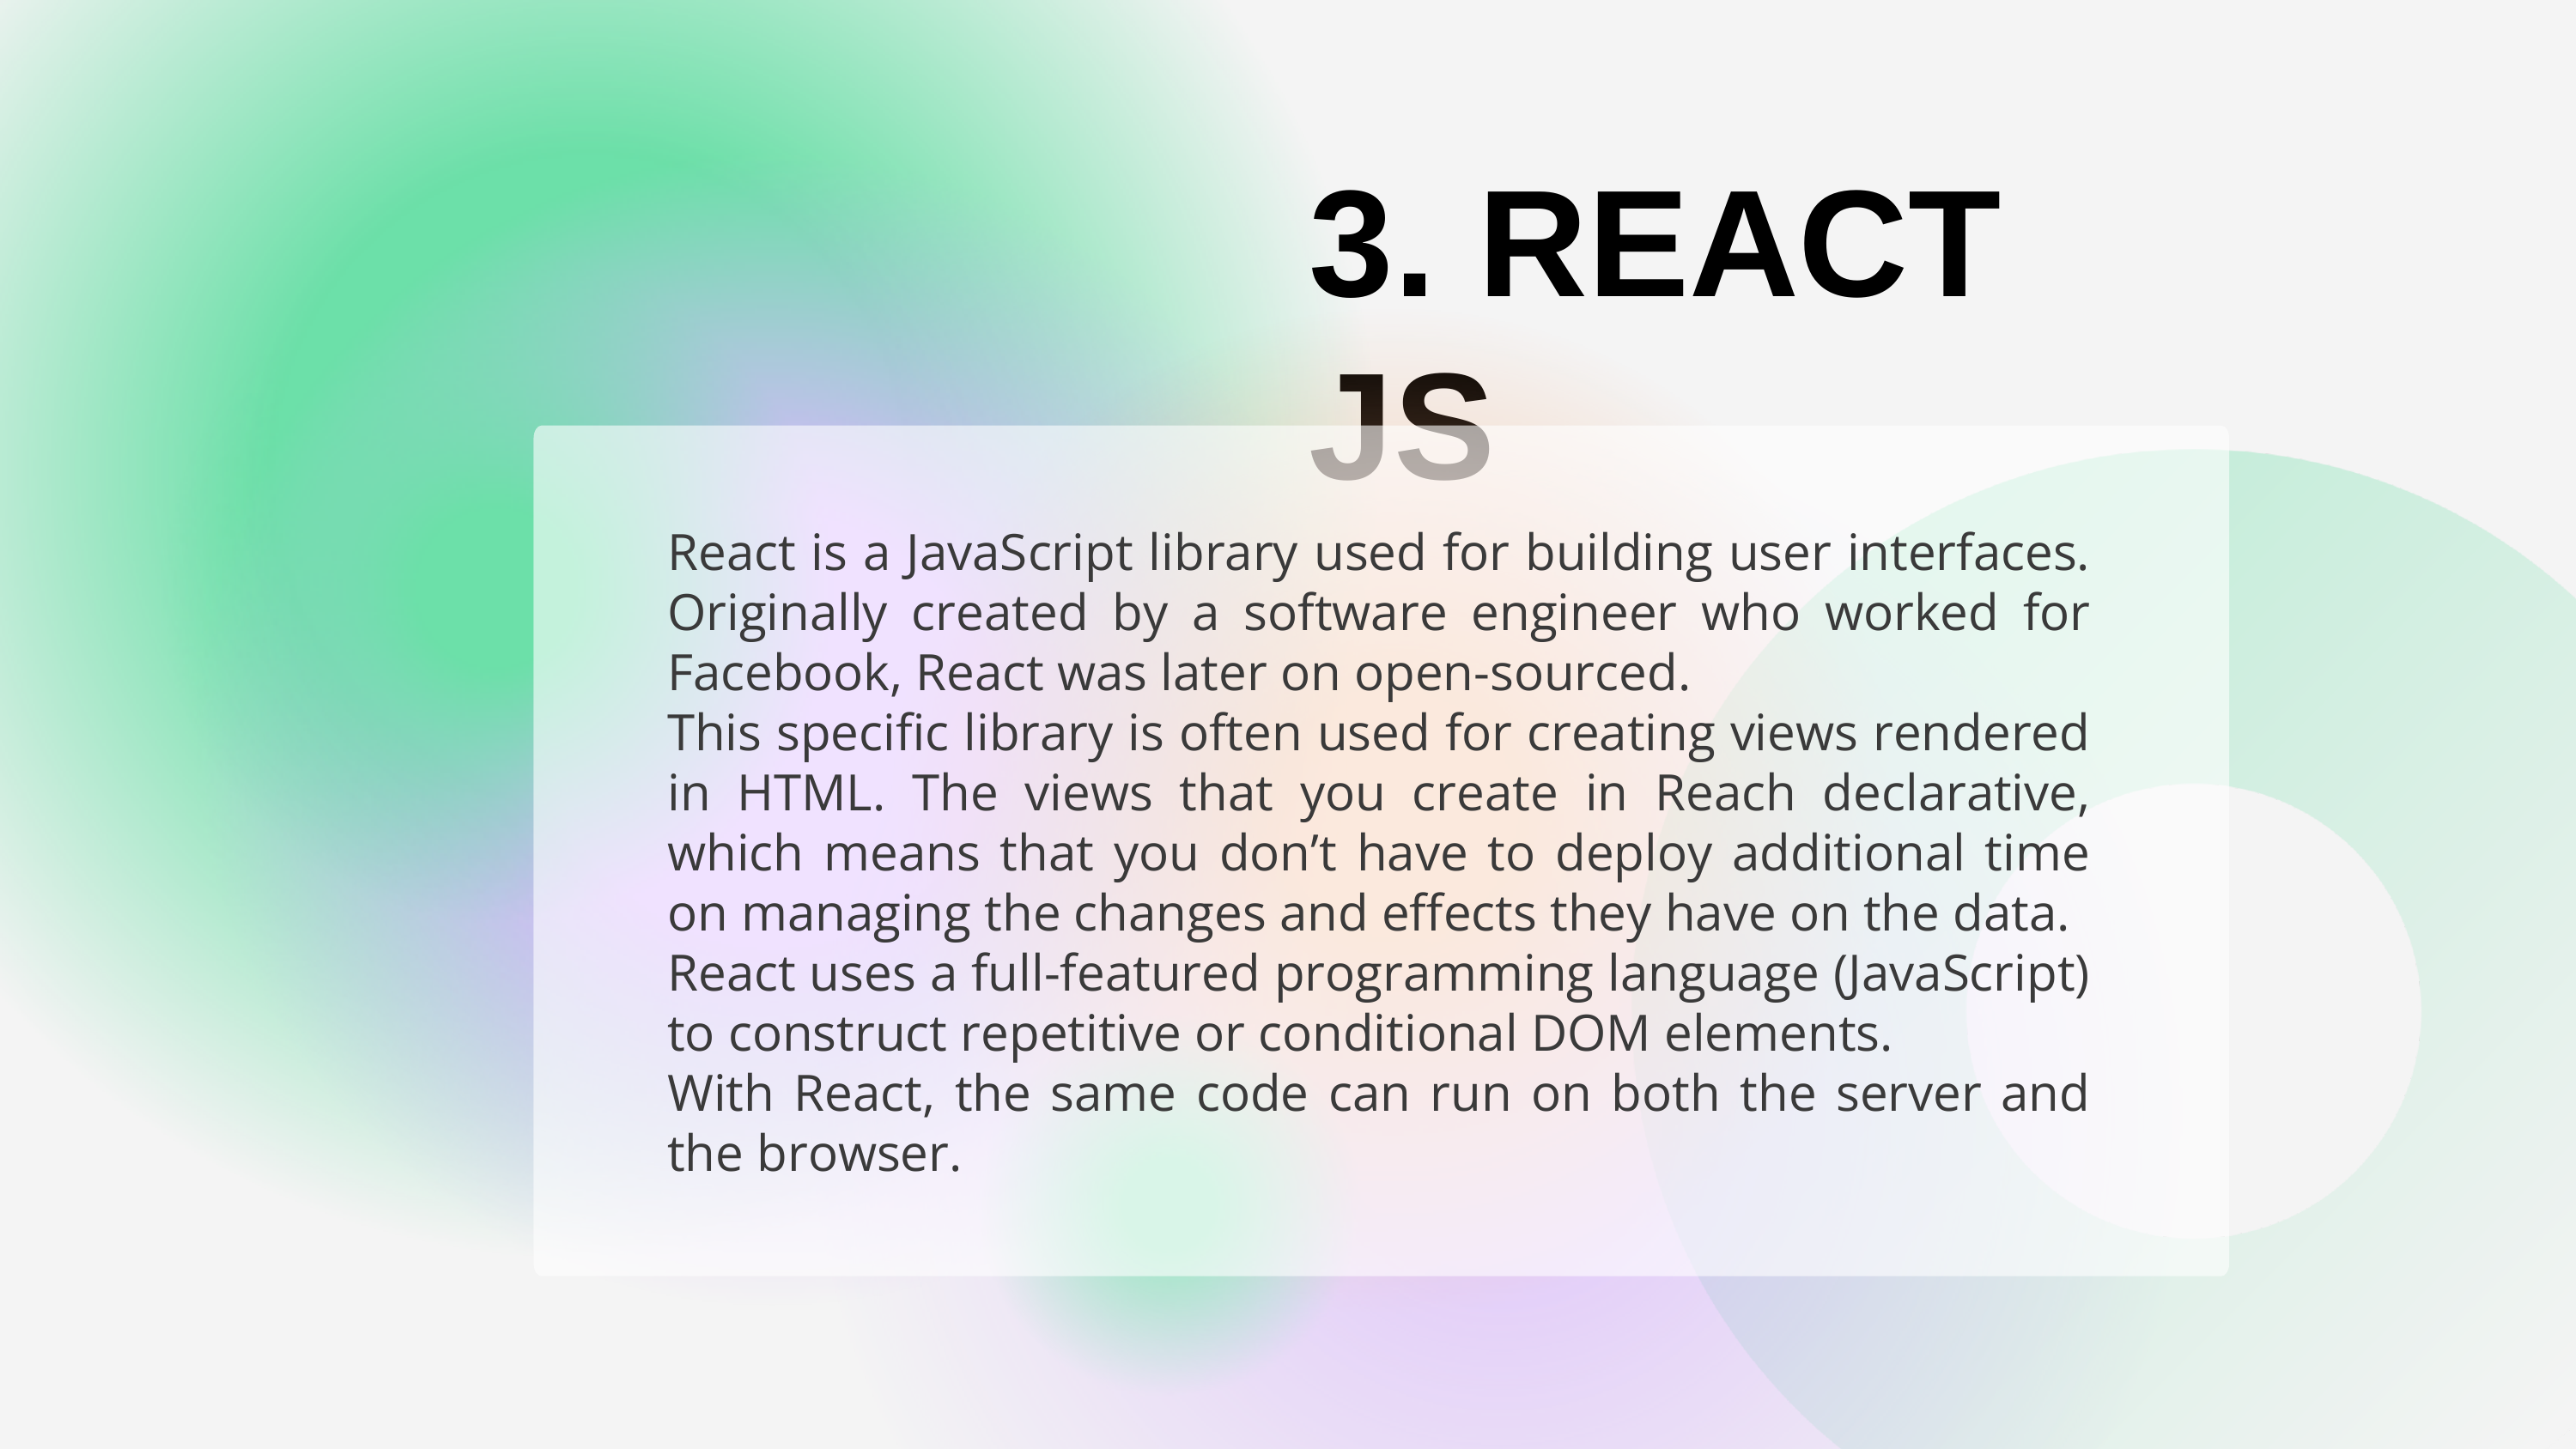

3. REACT JS

React is a JavaScript library used for building user interfaces. Originally created by a software engineer who worked for Facebook, React was later on open-sourced.
This specific library is often used for creating views rendered in HTML. The views that you create in Reach declarative, which means that you don’t have to deploy additional time on managing the changes and effects they have on the data.
React uses a full-featured programming language (JavaScript) to construct repetitive or conditional DOM elements.
With React, the same code can run on both the server and the browser.